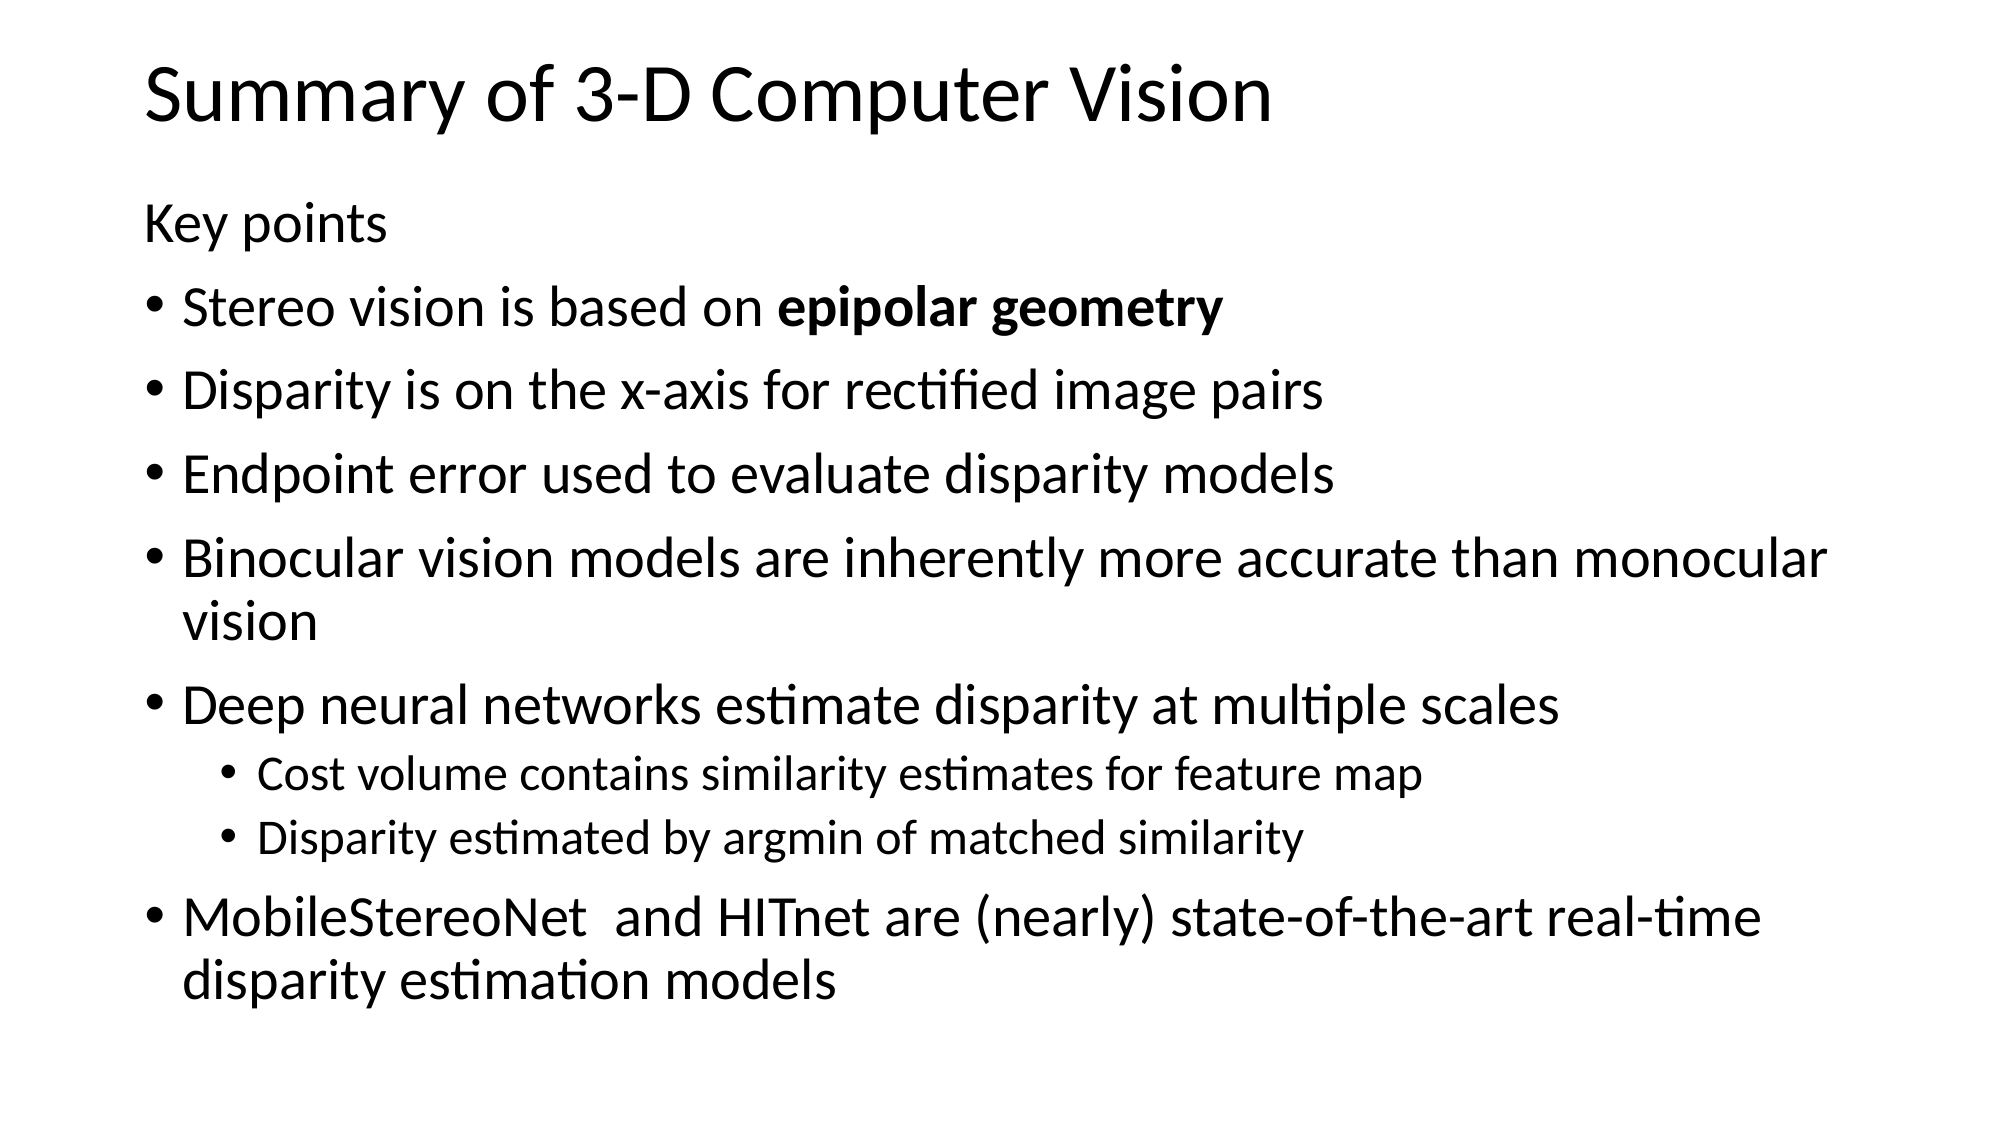

# Summary of 3-D Computer Vision
Key points
Stereo vision is based on epipolar geometry
Disparity is on the x-axis for rectified image pairs
Endpoint error used to evaluate disparity models
Binocular vision models are inherently more accurate than monocular vision
Deep neural networks estimate disparity at multiple scales
Cost volume contains similarity estimates for feature map
Disparity estimated by argmin of matched similarity
MobileStereoNet  and HITnet are (nearly) state-of-the-art real-time disparity estimation models